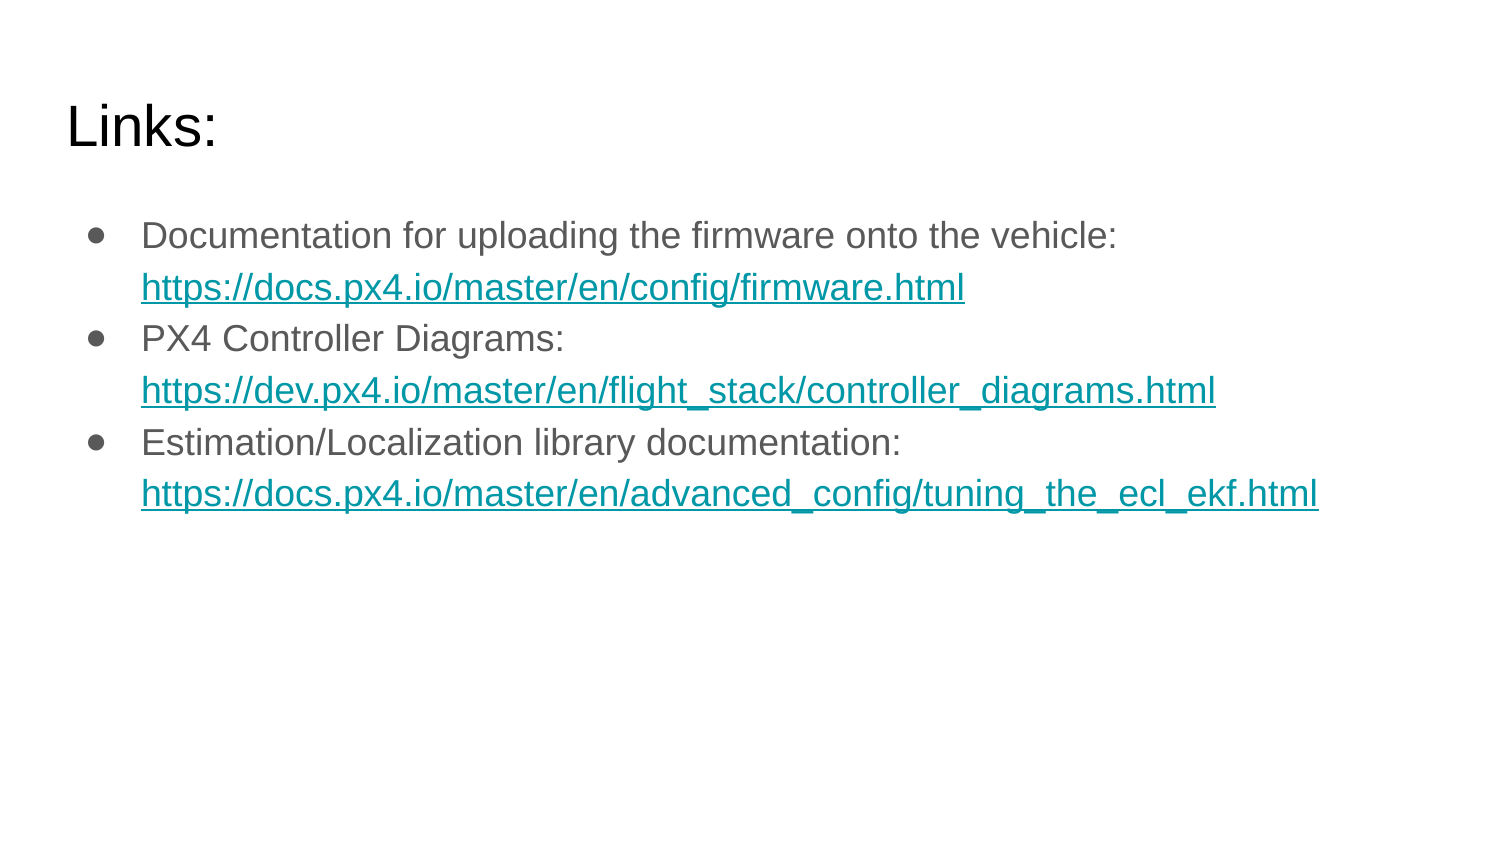

# Links:
Documentation for uploading the firmware onto the vehicle: https://docs.px4.io/master/en/config/firmware.html
PX4 Controller Diagrams: https://dev.px4.io/master/en/flight_stack/controller_diagrams.html
Estimation/Localization library documentation: https://docs.px4.io/master/en/advanced_config/tuning_the_ecl_ekf.html